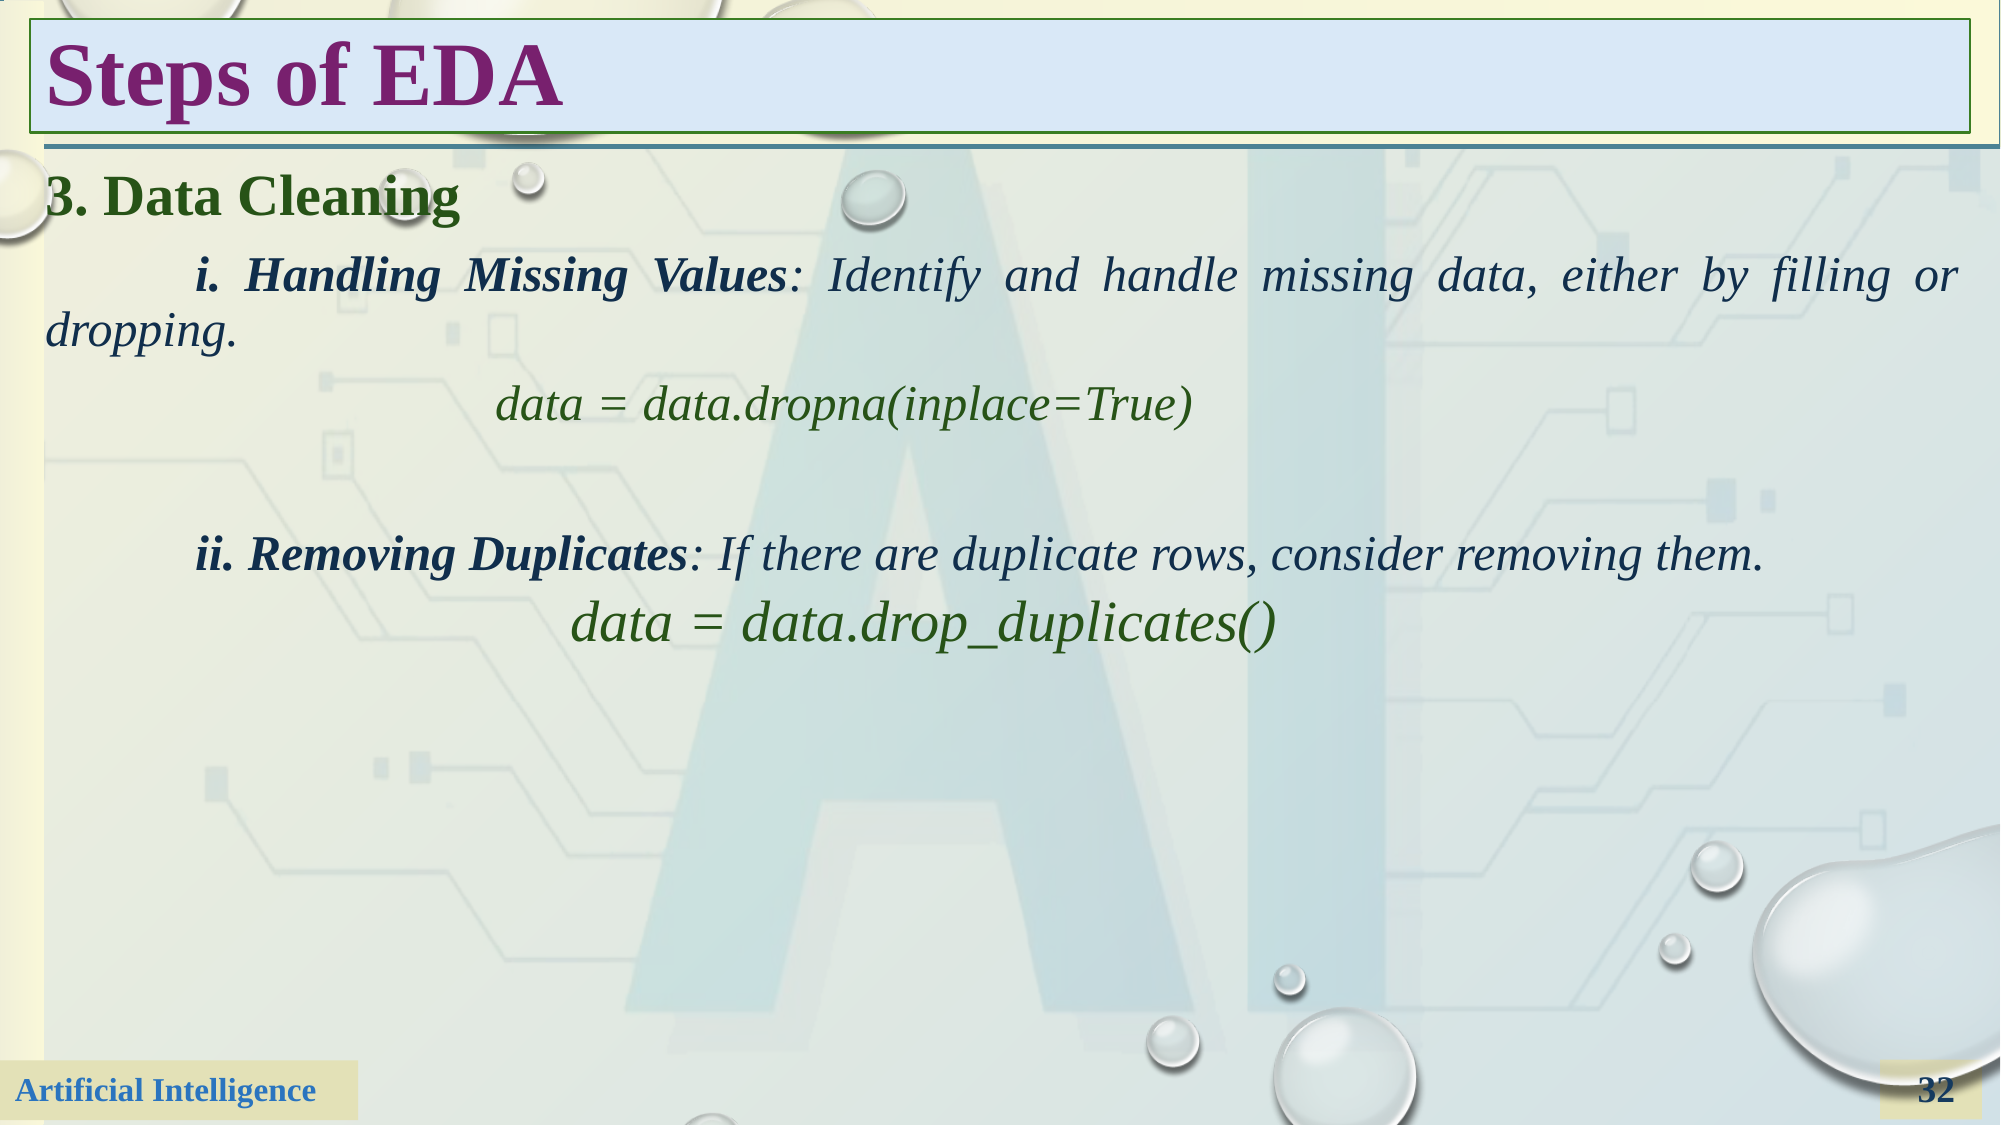

# Steps of EDA
3. Data Cleaning
	i. Handling Missing Values: Identify and handle missing data, either by filling or dropping.
			data = data.dropna(inplace=True)

	ii. Removing Duplicates: If there are duplicate rows, consider removing them.
			data = data.drop_duplicates()

32